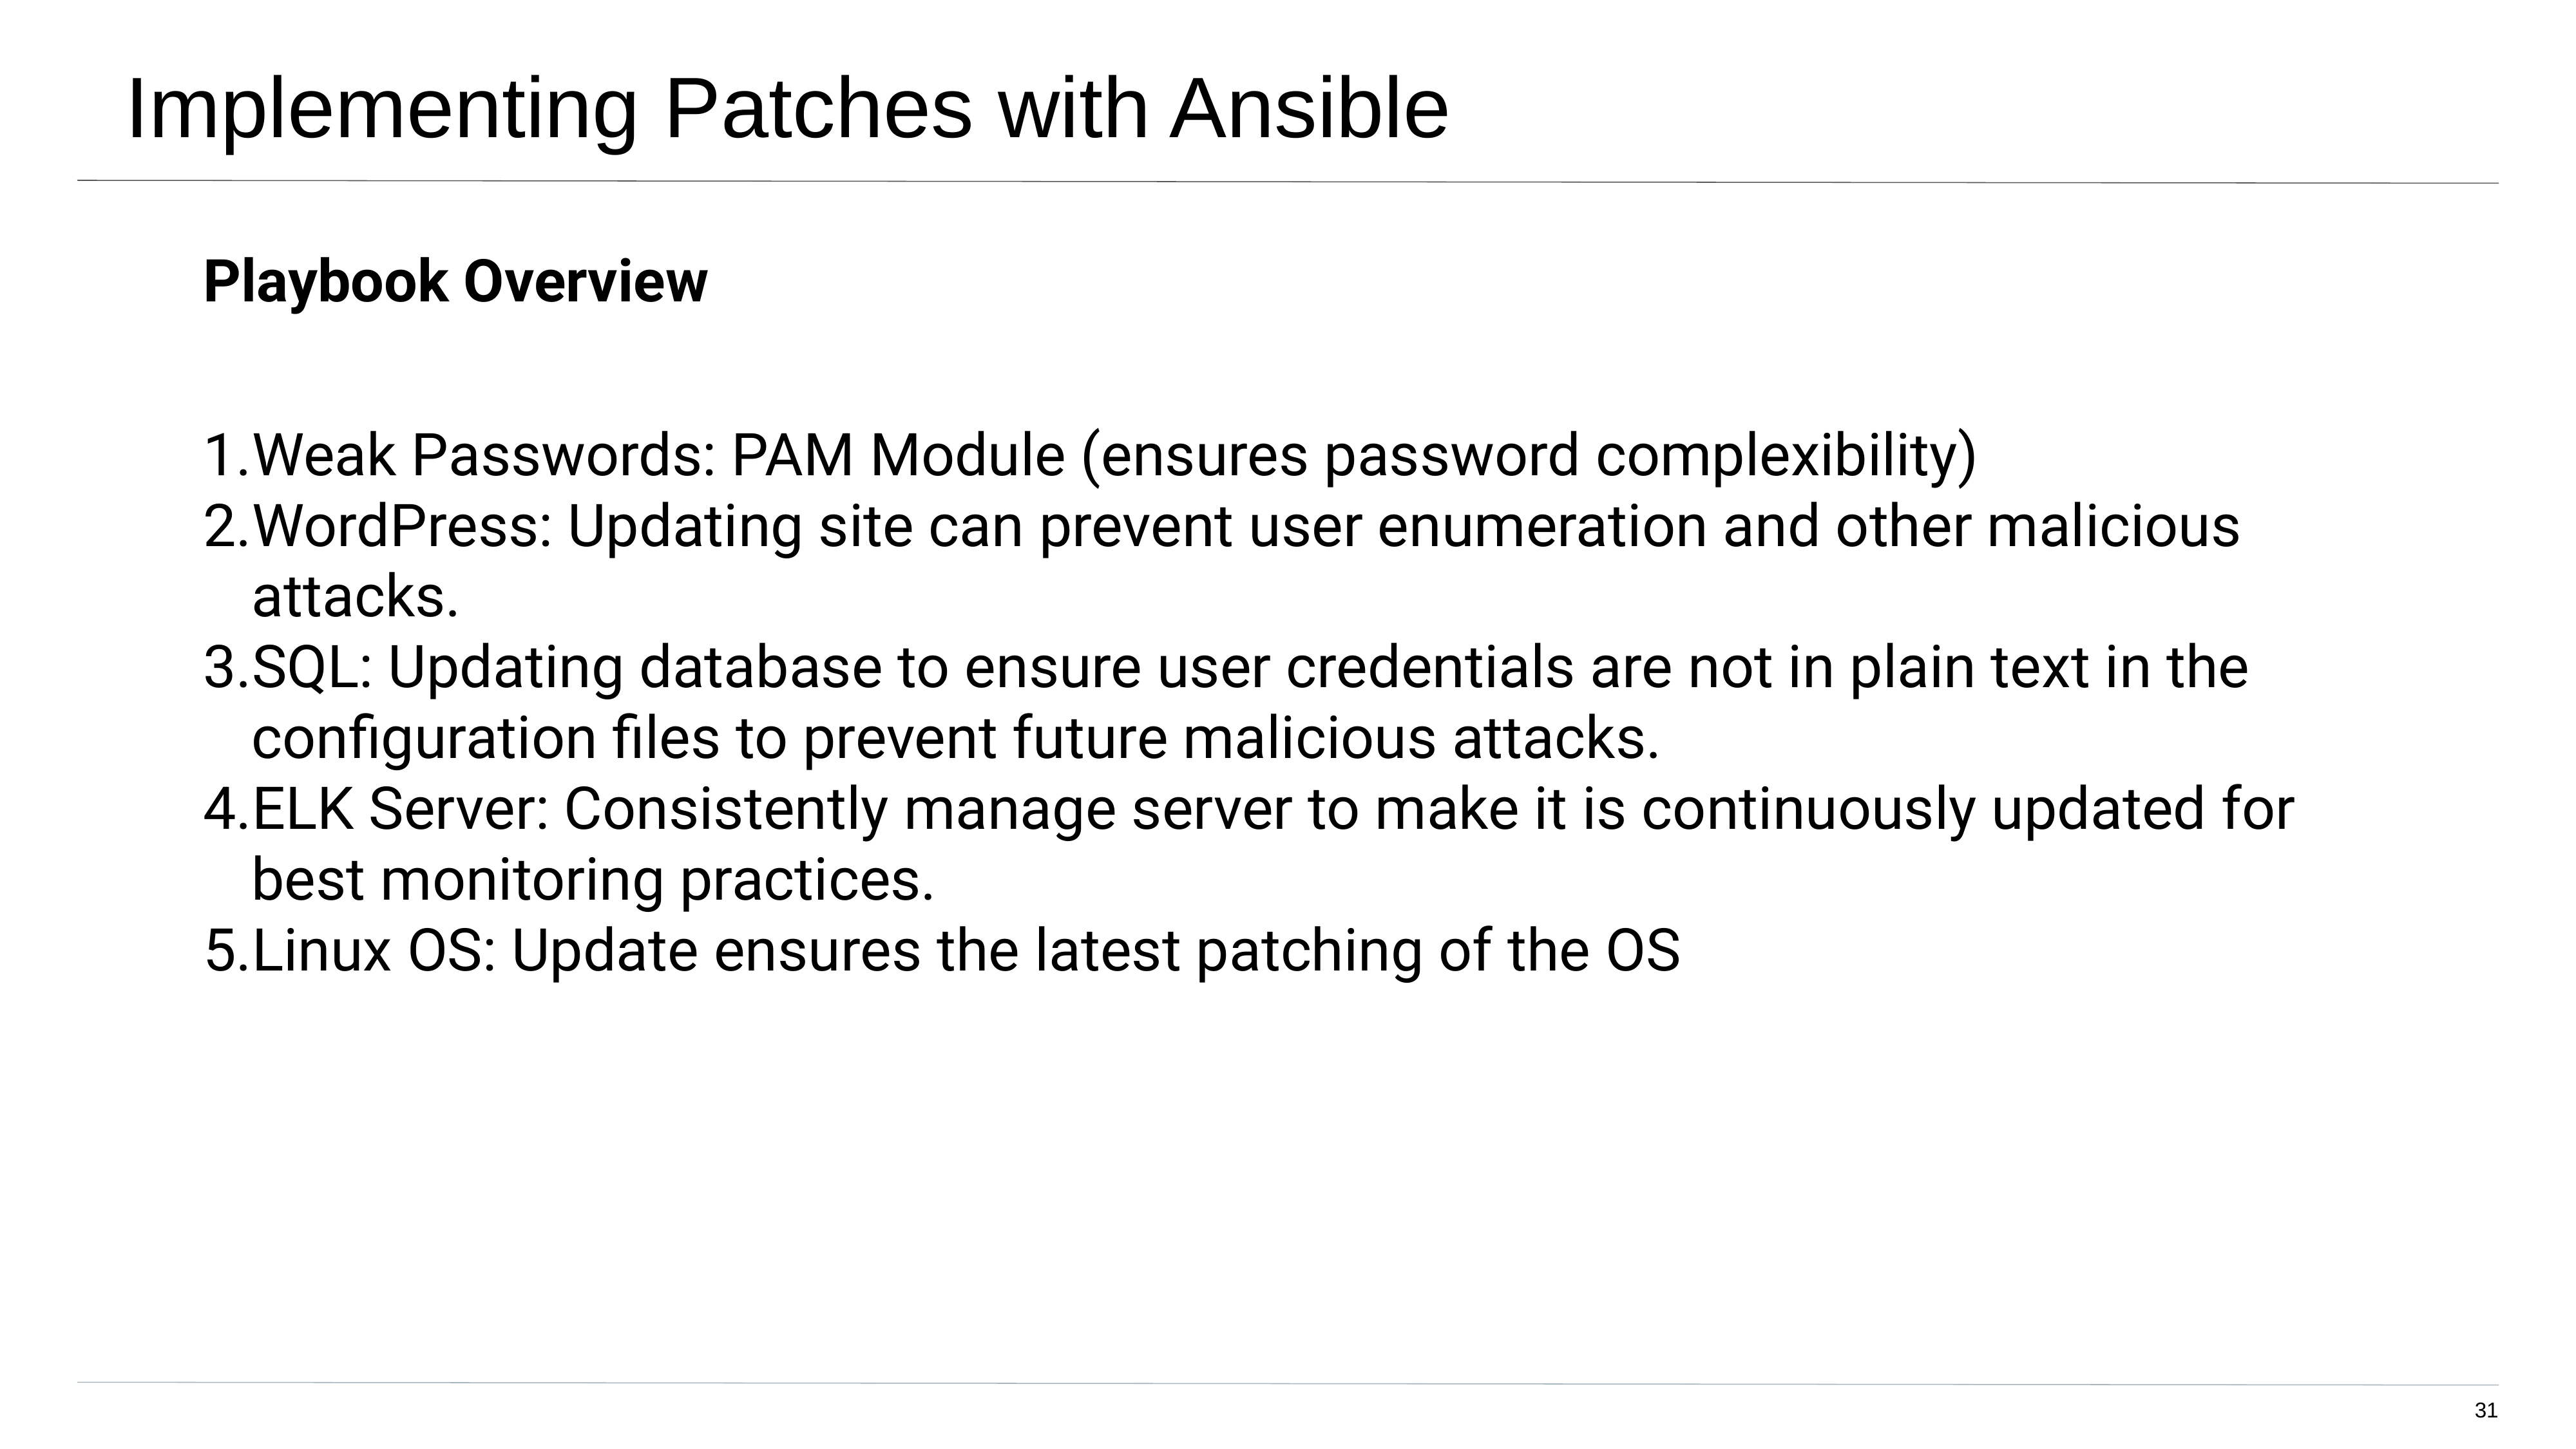

# Implementing Patches with Ansible
Playbook Overview

Weak Passwords: PAM Module (ensures password complexibility)
WordPress: Updating site can prevent user enumeration and other malicious attacks.
SQL: Updating database to ensure user credentials are not in plain text in the configuration files to prevent future malicious attacks.
ELK Server: Consistently manage server to make it is continuously updated for best monitoring practices.
Linux OS: Update ensures the latest patching of the OS
31